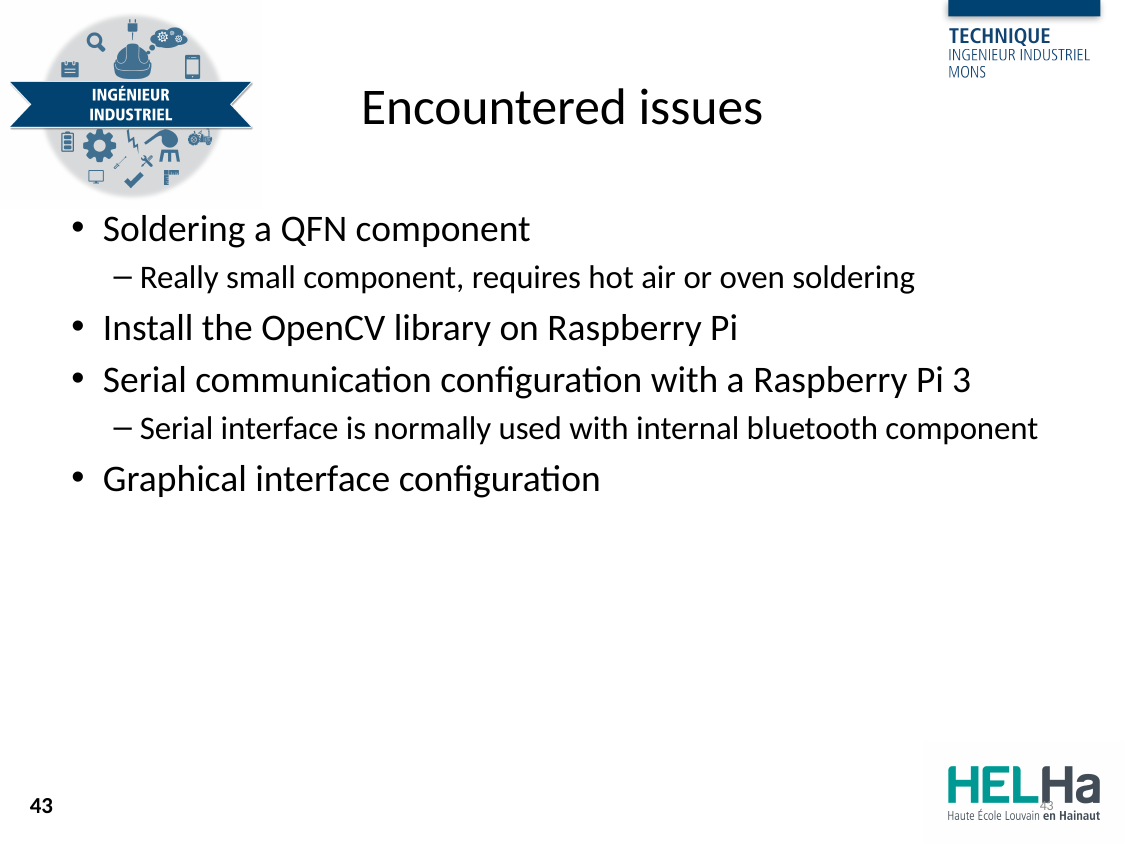

# Encountered issues
Soldering a QFN component
Really small component, requires hot air or oven soldering
Install the OpenCV library on Raspberry Pi
Serial communication configuration with a Raspberry Pi 3
Serial interface is normally used with internal bluetooth component
Graphical interface configuration
43
43